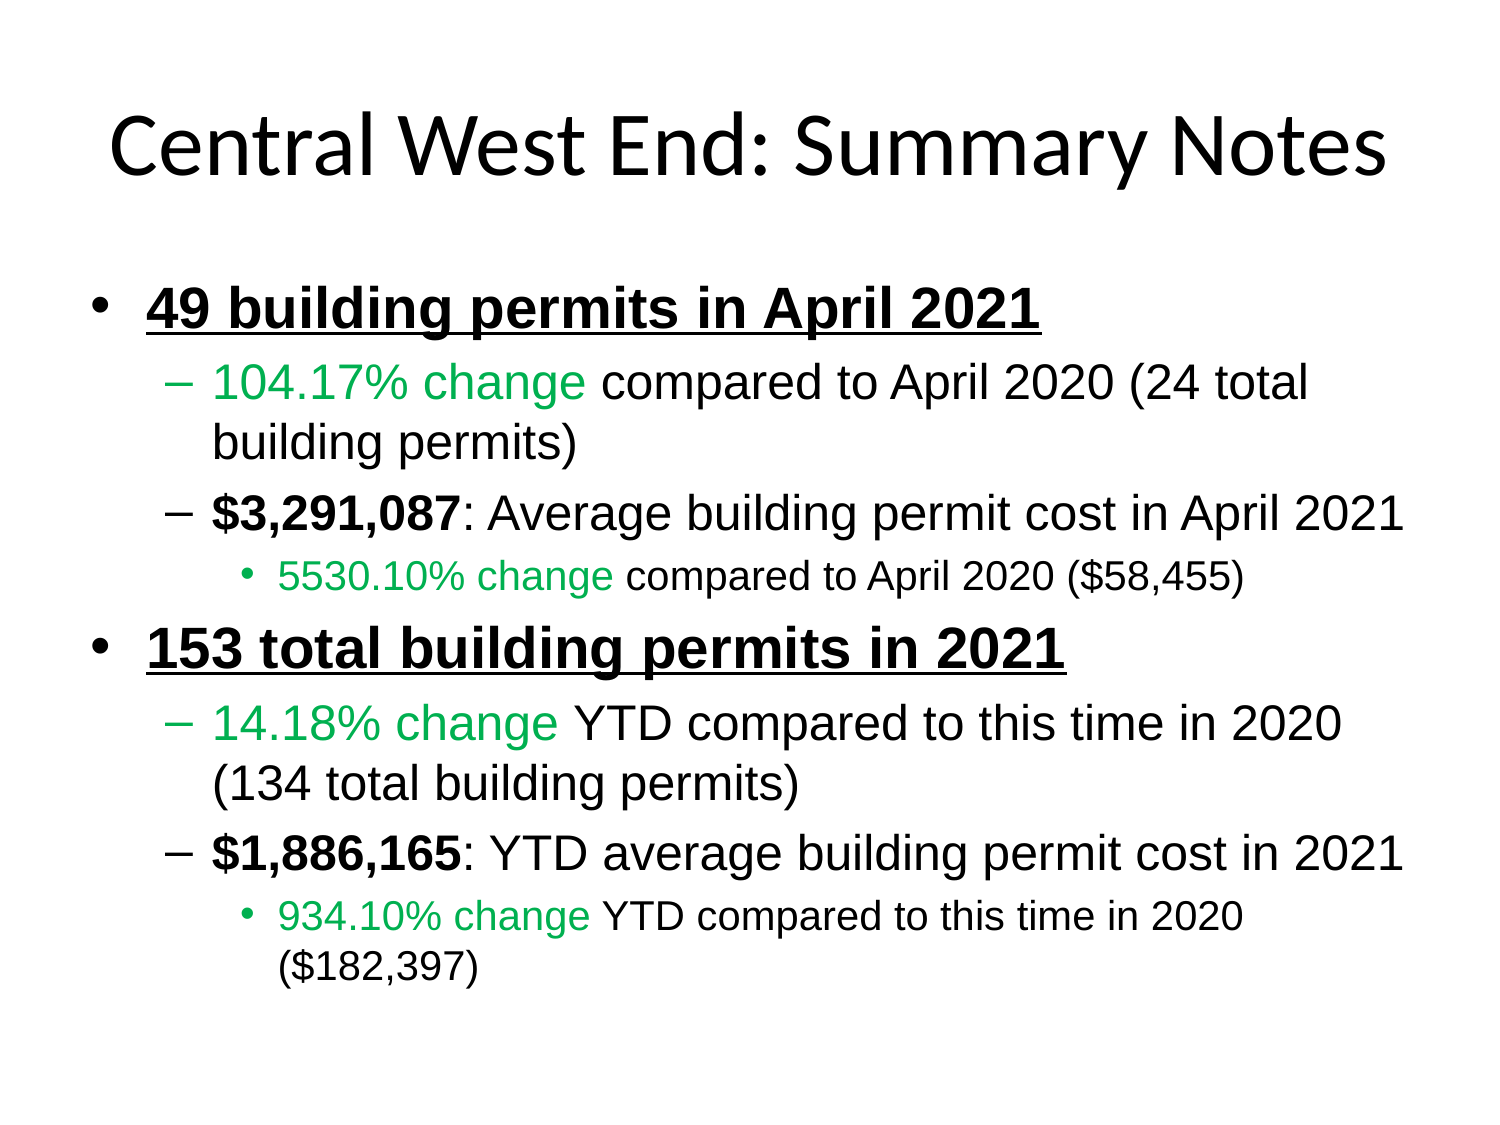

# Central West End: Summary Notes
49 building permits in April 2021
104.17% change compared to April 2020 (24 total building permits)
$3,291,087: Average building permit cost in April 2021
5530.10% change compared to April 2020 ($58,455)
153 total building permits in 2021
14.18% change YTD compared to this time in 2020 (134 total building permits)
$1,886,165: YTD average building permit cost in 2021
934.10% change YTD compared to this time in 2020 ($182,397)